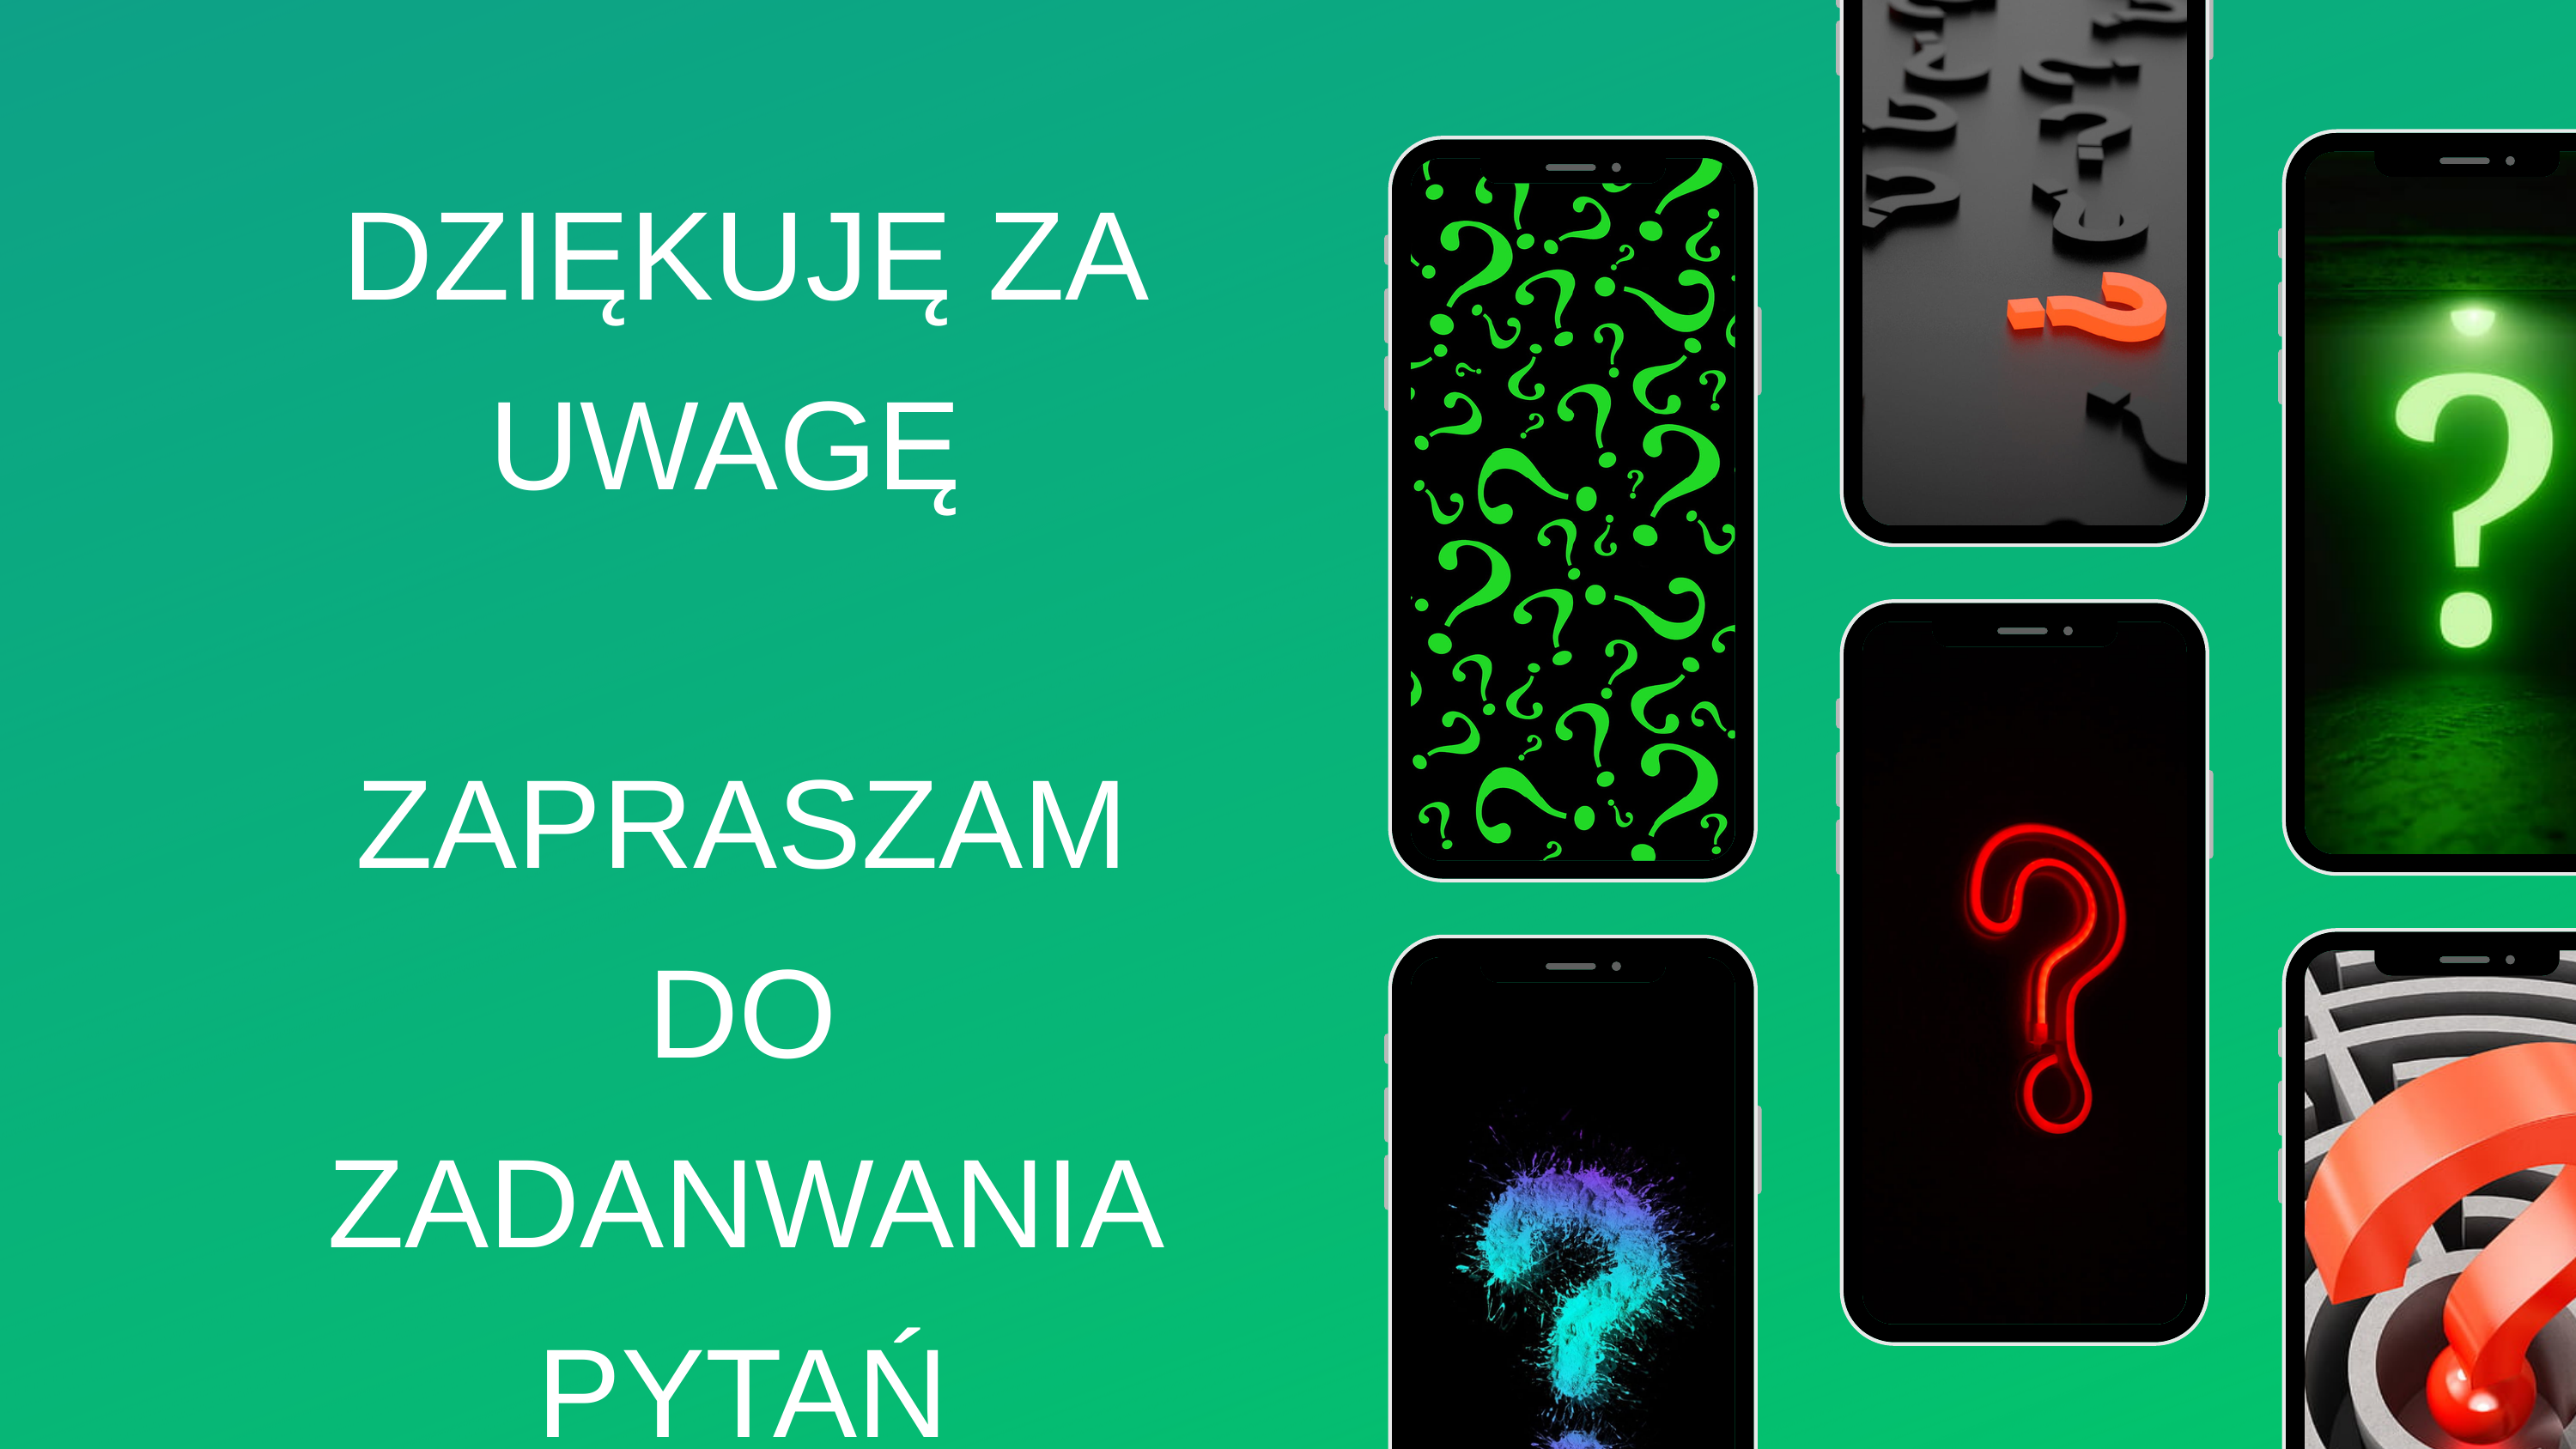

DZIĘKUJĘ ZA UWAGĘ

ZAPRASZAM DO ZADANWANIA PYTAŃ